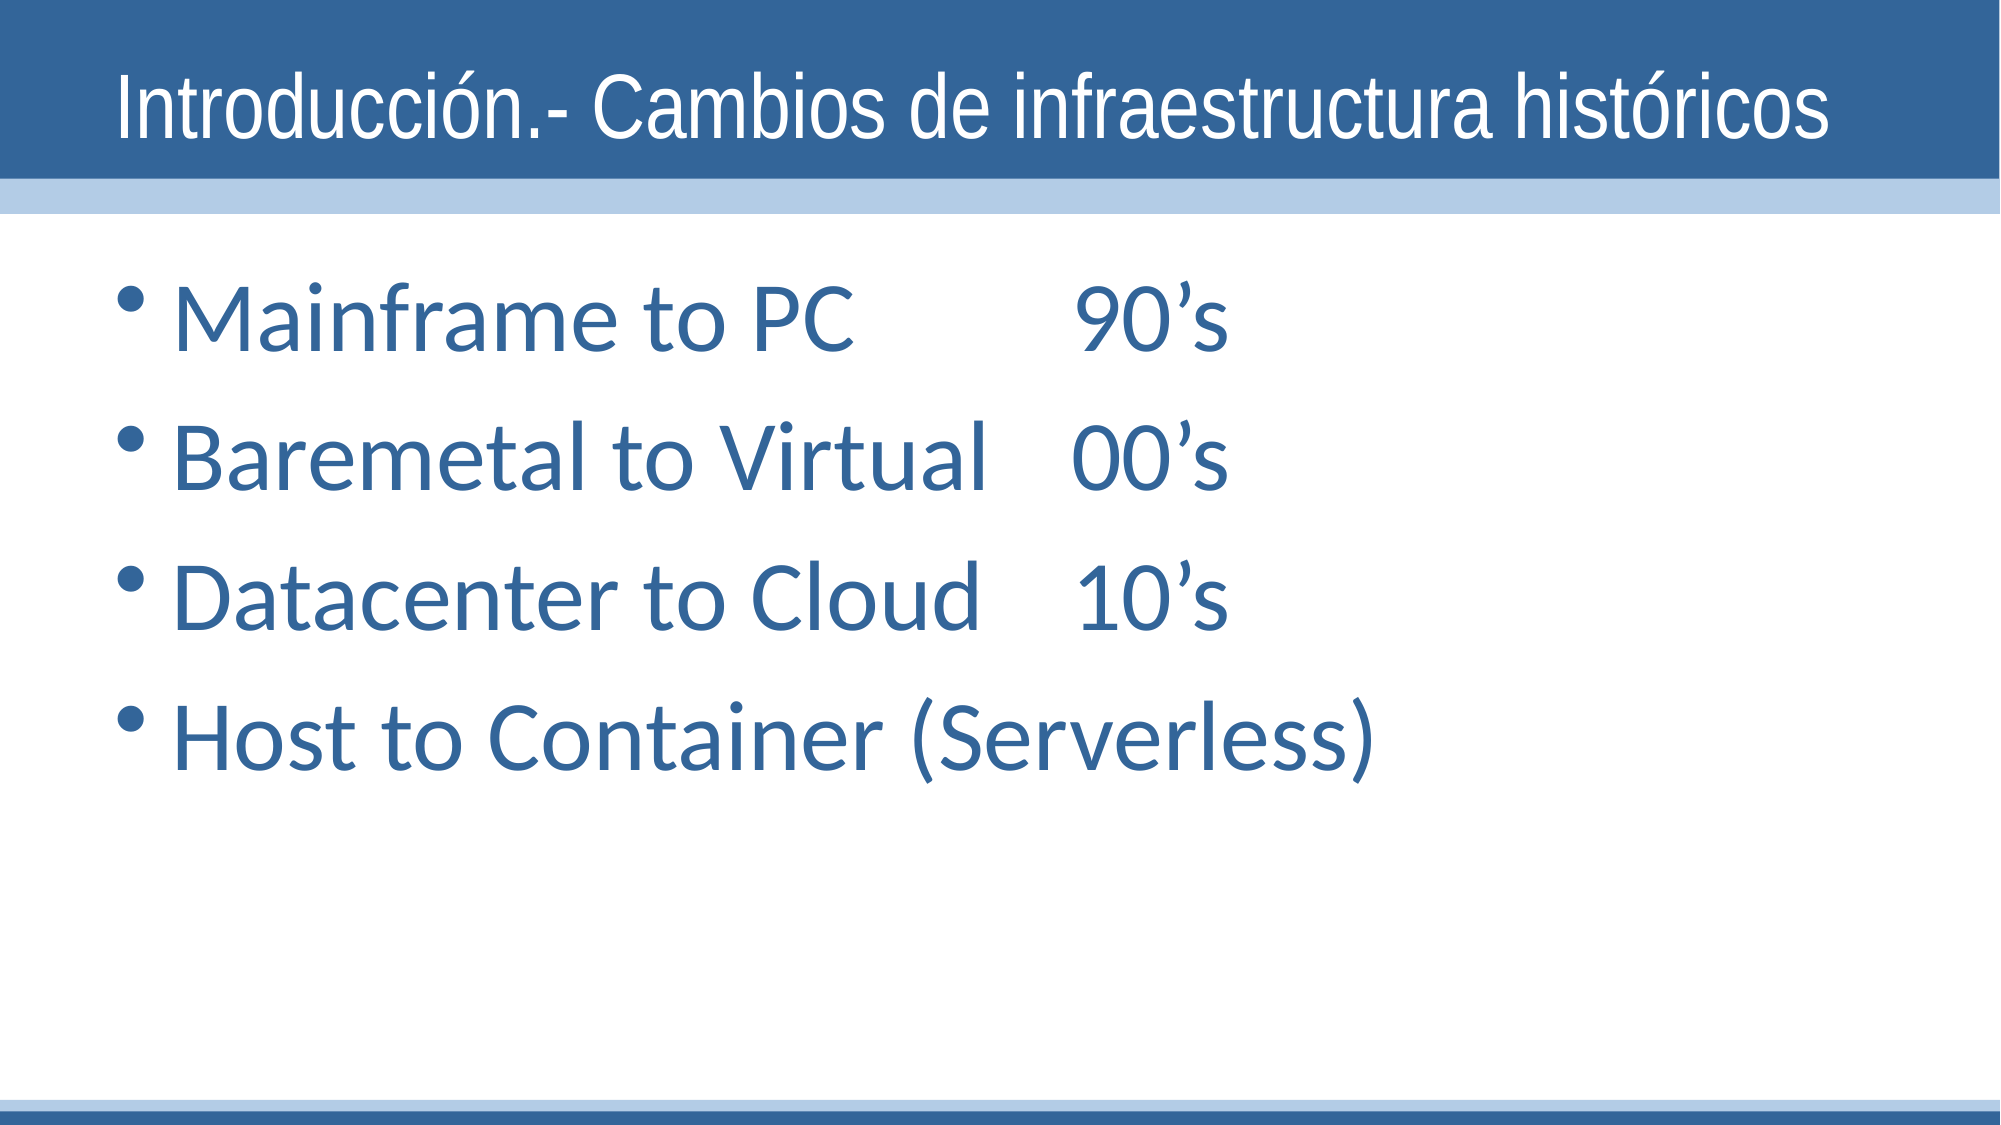

# Introducción.- Cambios de infraestructura históricos
Mainframe to PC		90’s
Baremetal to Virtual	00’s
Datacenter to Cloud	10’s
Host to Container (Serverless)